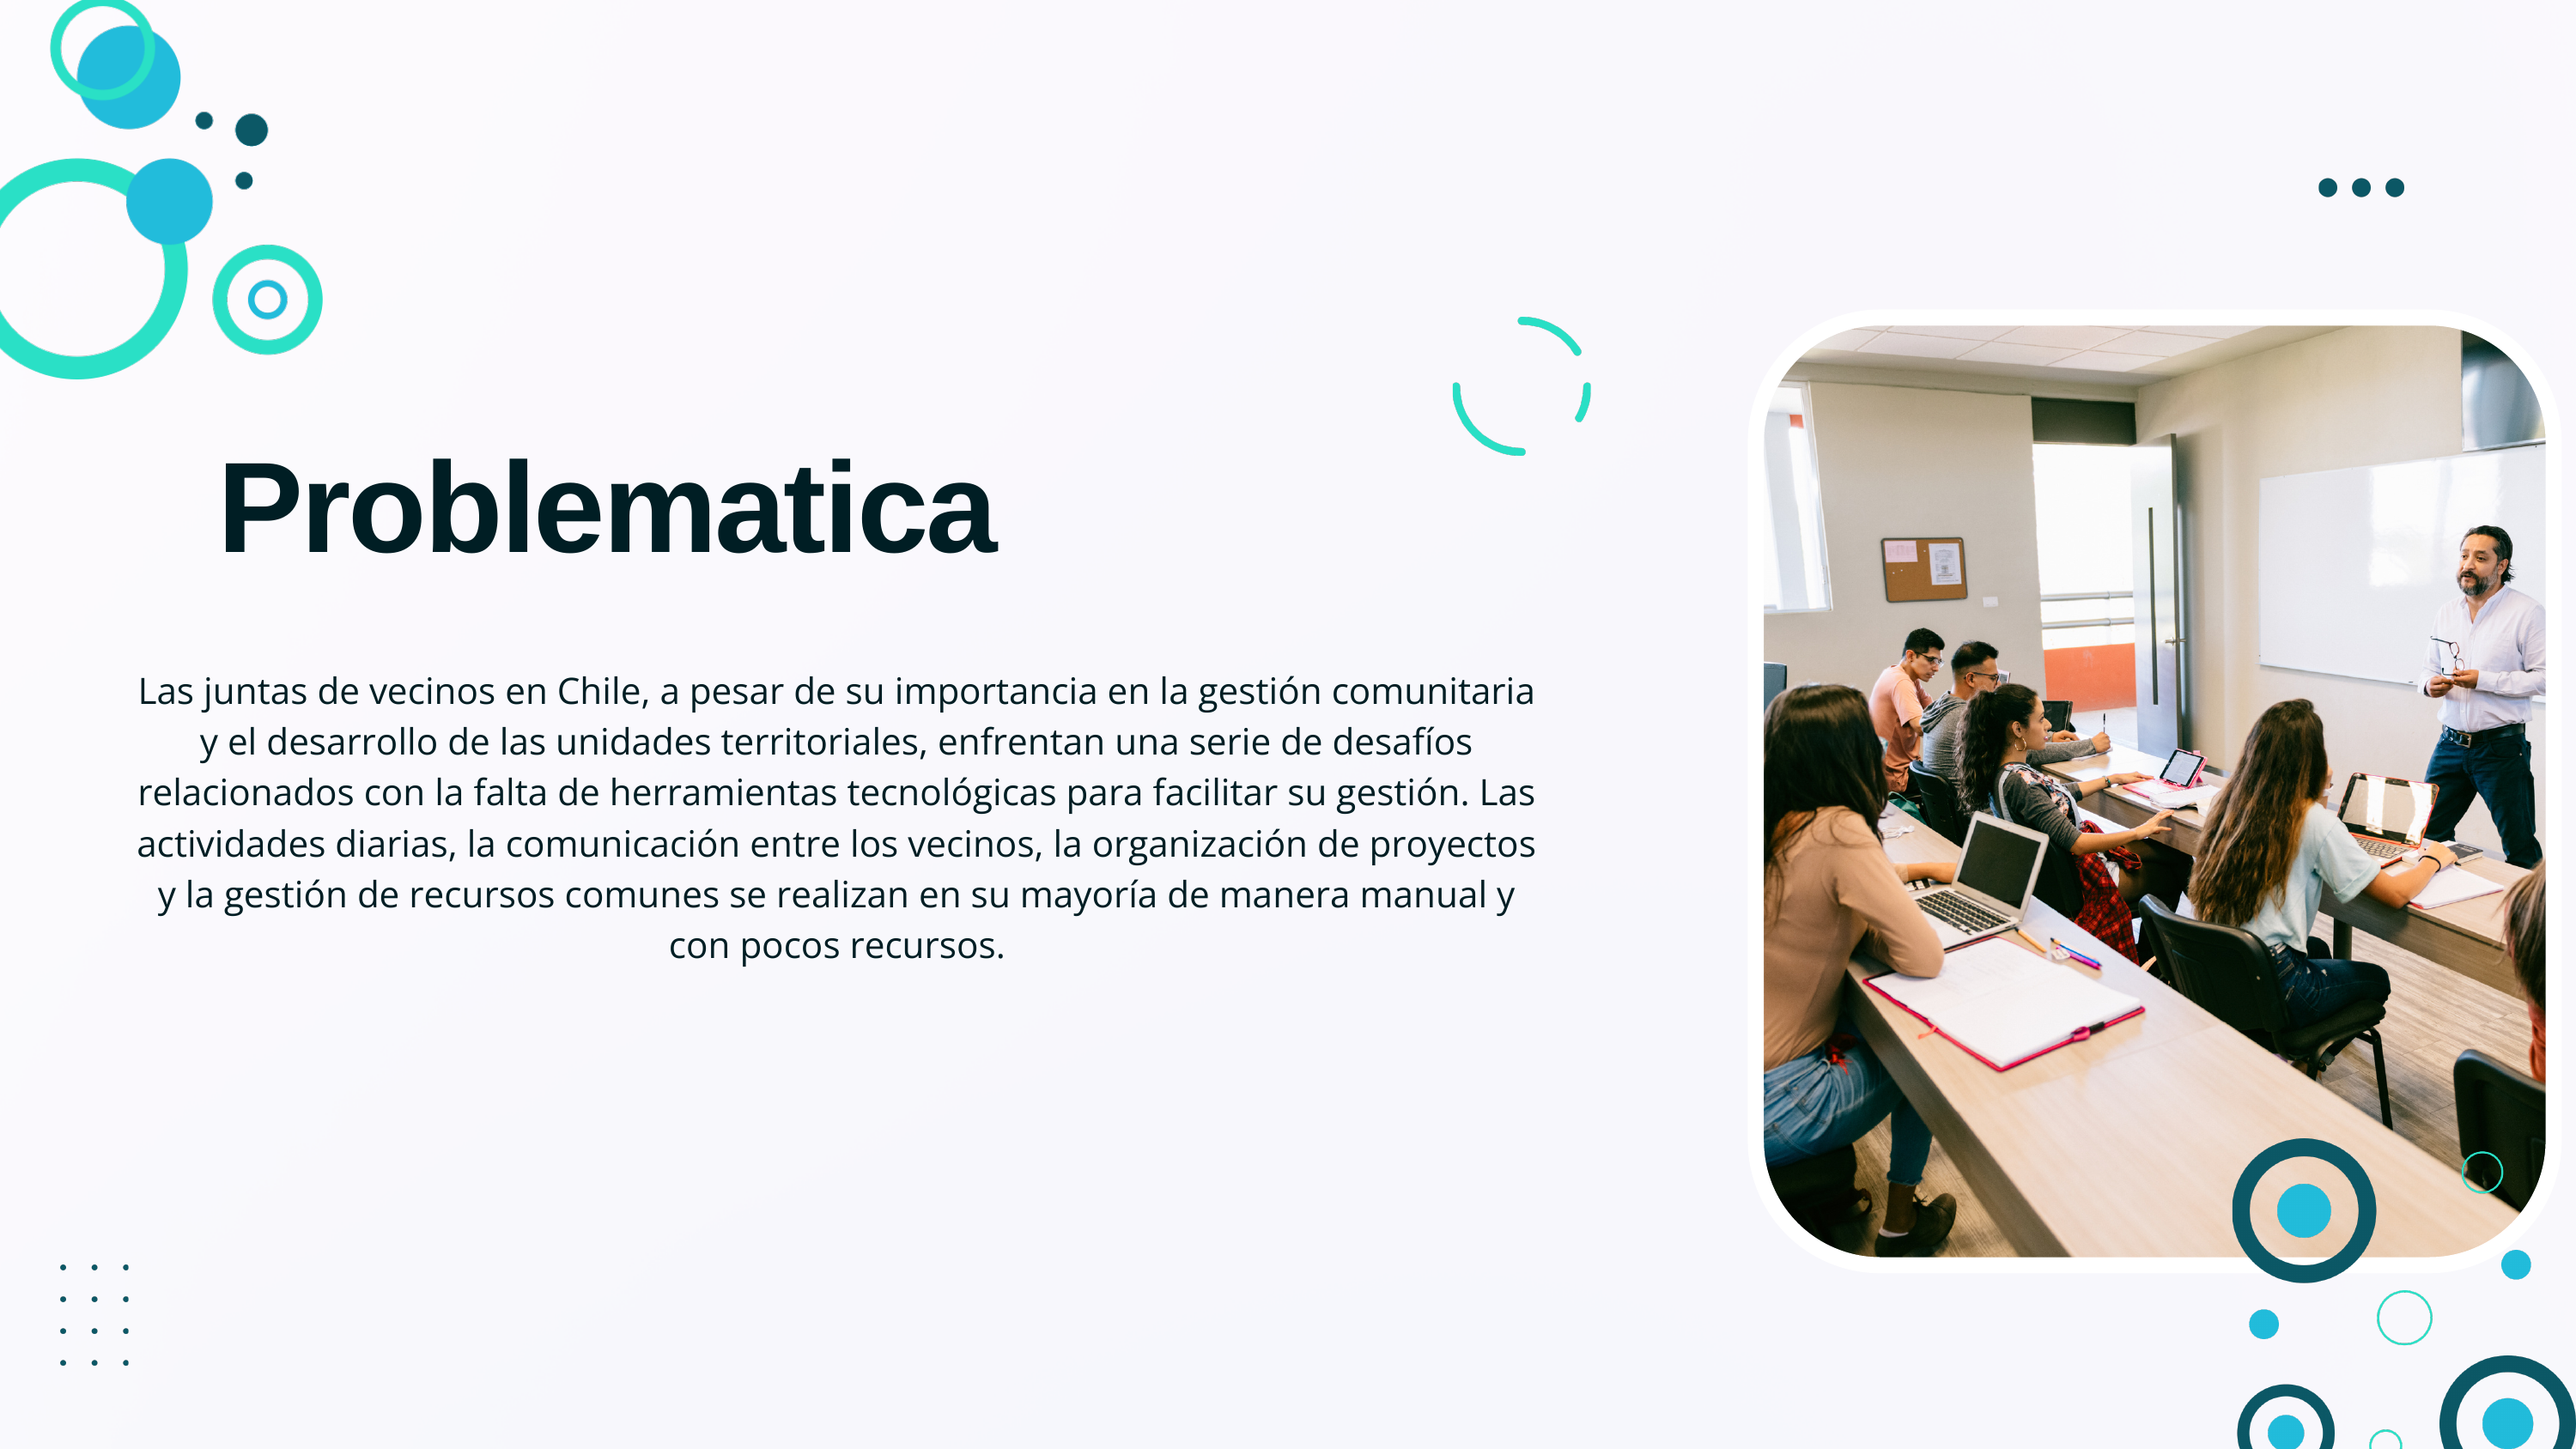

Problematica
Las juntas de vecinos en Chile, a pesar de su importancia en la gestión comunitaria y el desarrollo de las unidades territoriales, enfrentan una serie de desafíos relacionados con la falta de herramientas tecnológicas para facilitar su gestión. Las actividades diarias, la comunicación entre los vecinos, la organización de proyectos y la gestión de recursos comunes se realizan en su mayoría de manera manual y con pocos recursos.